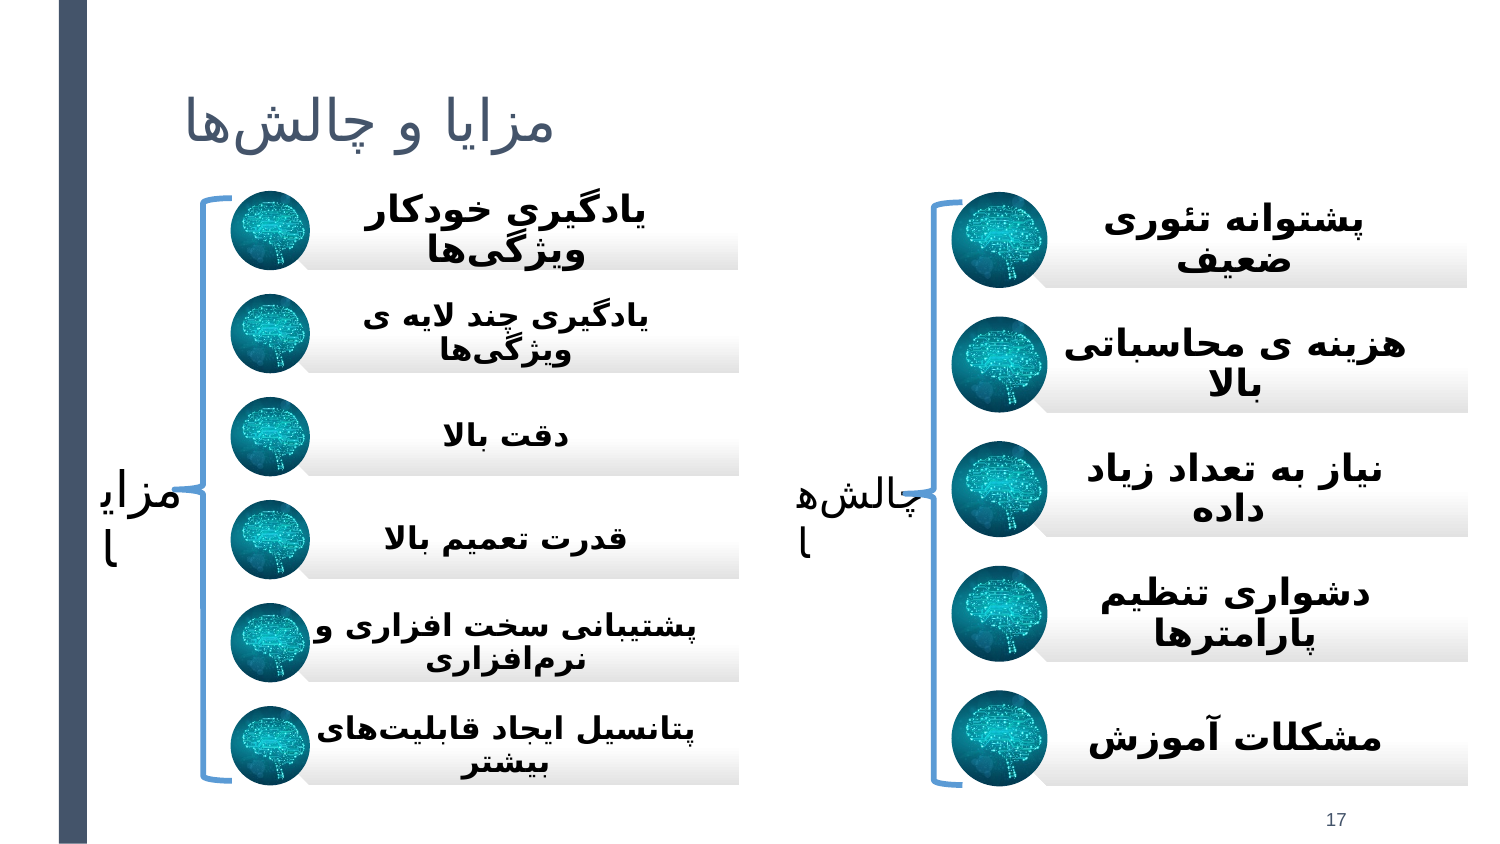

# مزایا و چالش‌ها
یادگیری خودکار ویژگی‌ها
یادگیری چند لایه ی ویژگی‌ها
دقت بالا
قدرت تعمیم بالا
پشتیبانی سخت افزاری و نرم‌افزاری
پتانسیل ایجاد قابلیت‌های بیشتر
پشتوانه تئوری ضعیف
هزینه ی محاسباتی بالا
نیاز به تعداد زیاد داده
دشواری تنظیم پارامترها
مشکلات آموزش

مزایا
چالش‌ها
17